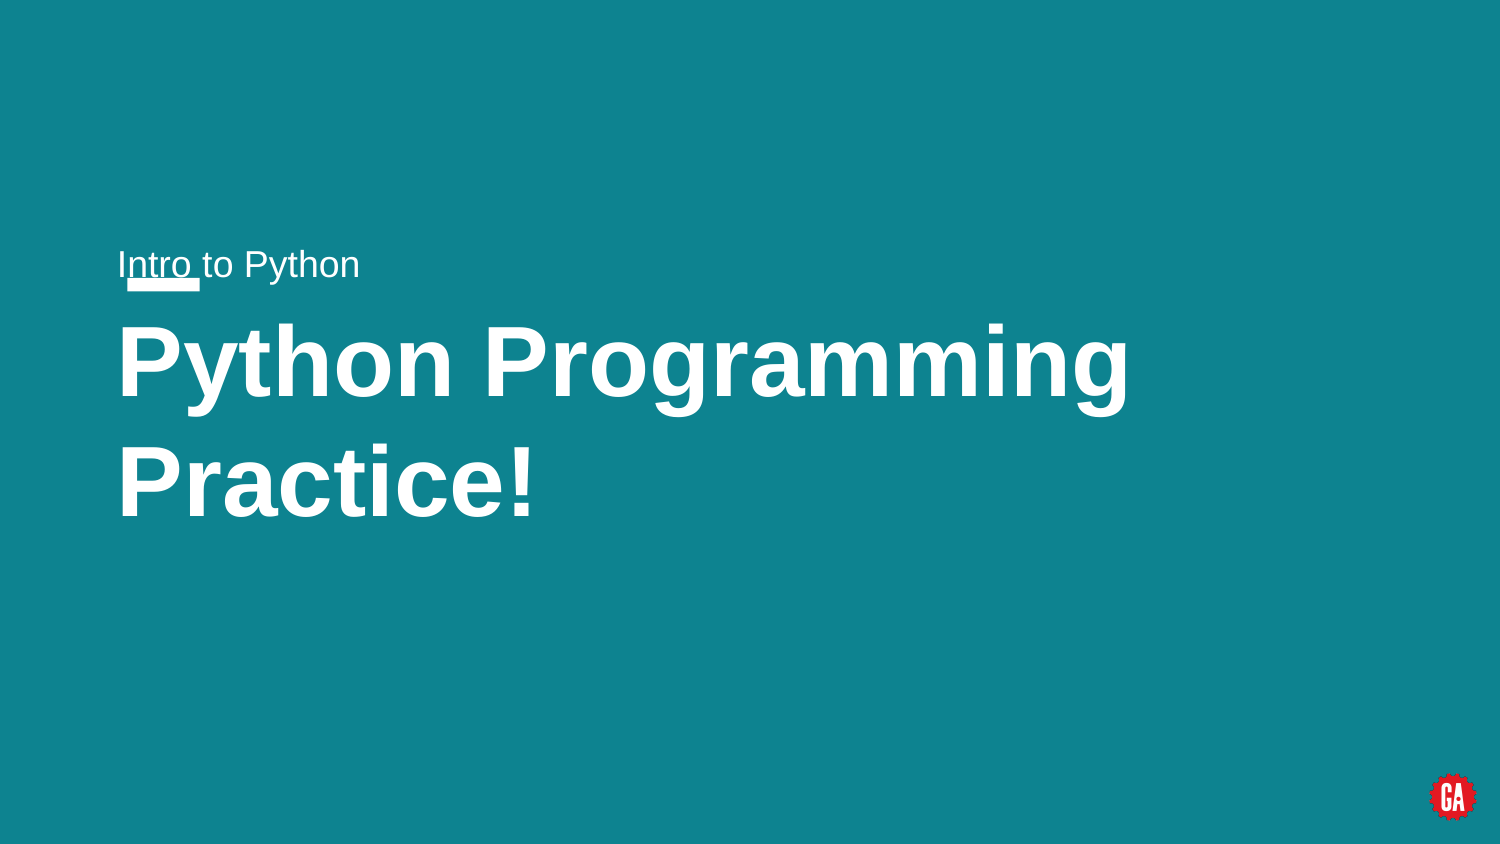

Intro to Python
# Python Programming Practice!